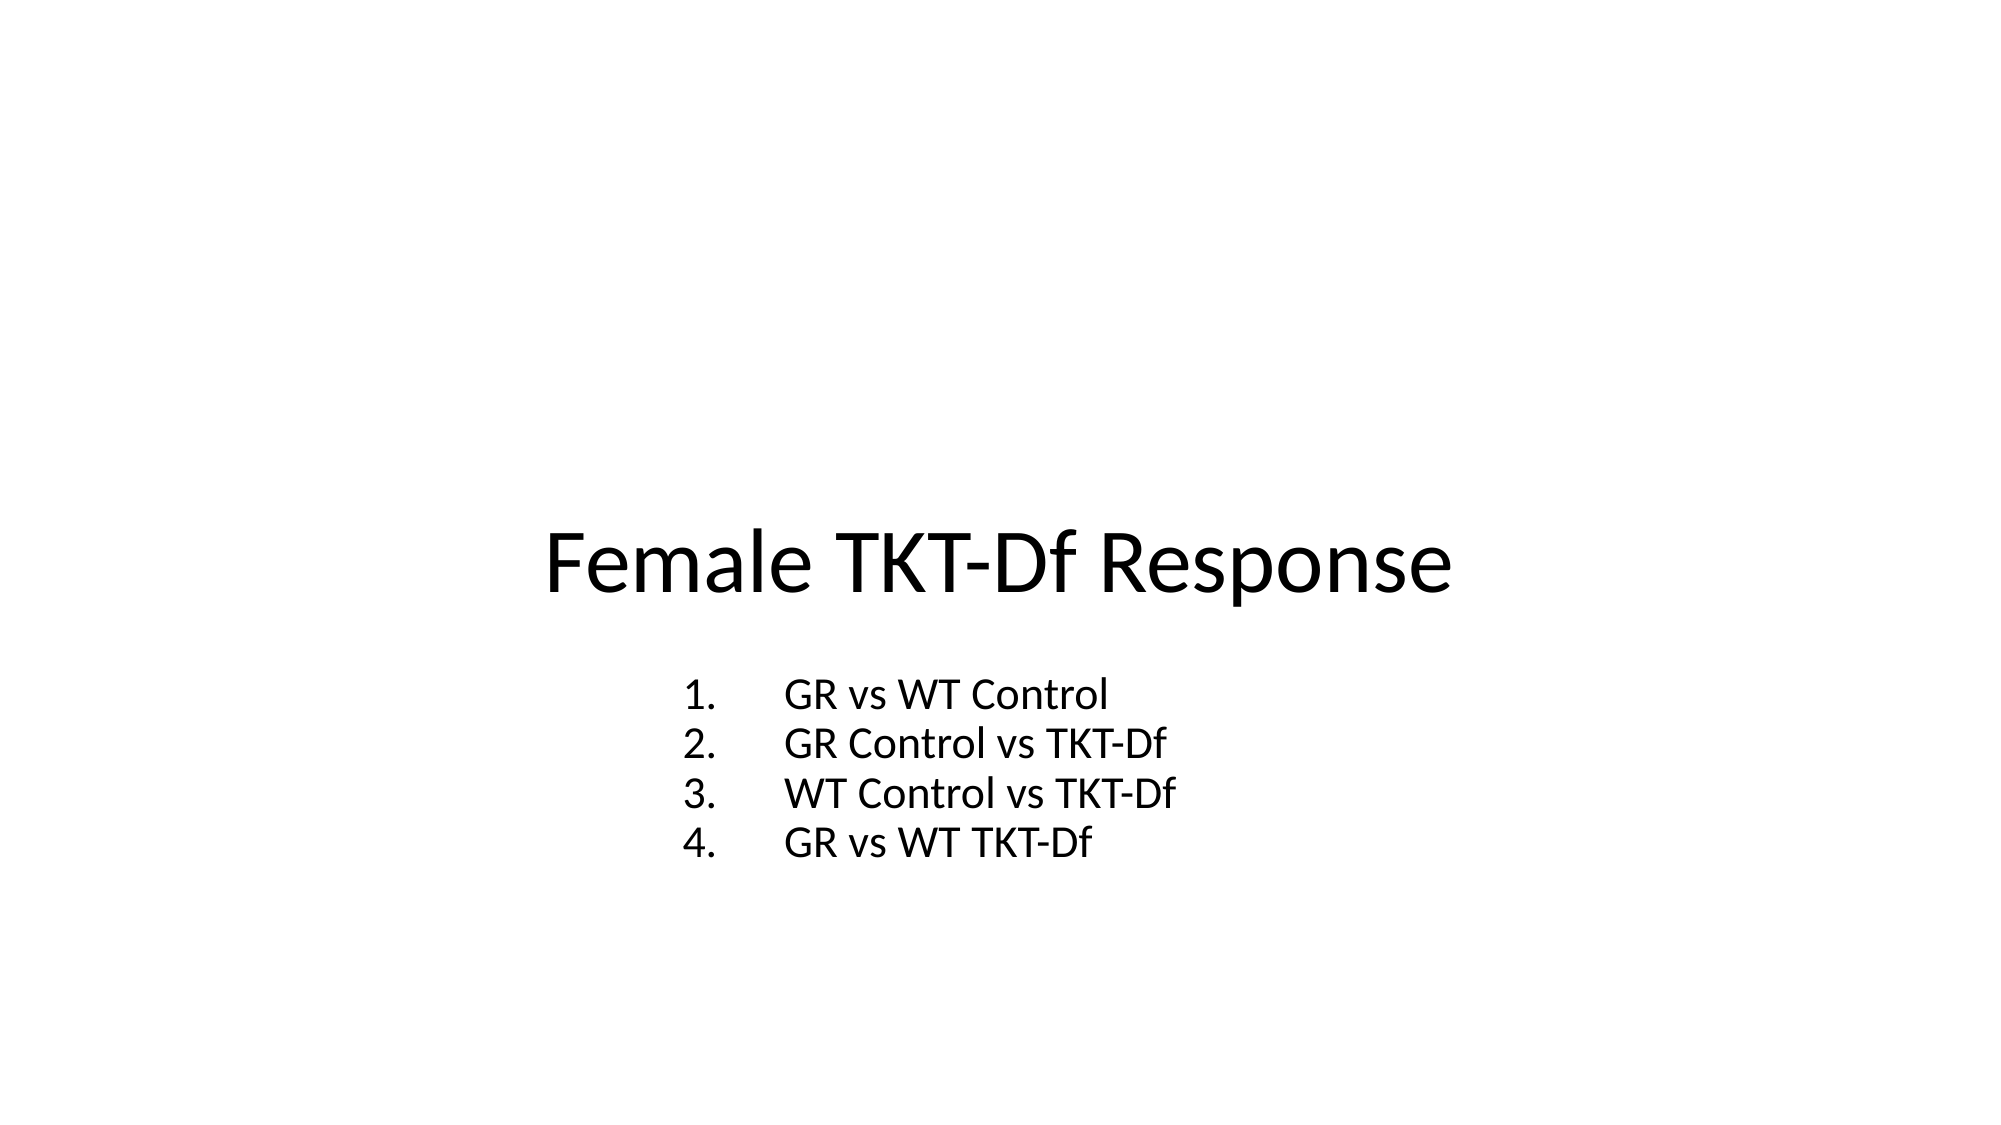

# Female TKT-Df Response
GR vs WT Control
GR Control vs TKT-Df
WT Control vs TKT-Df
GR vs WT TKT-Df